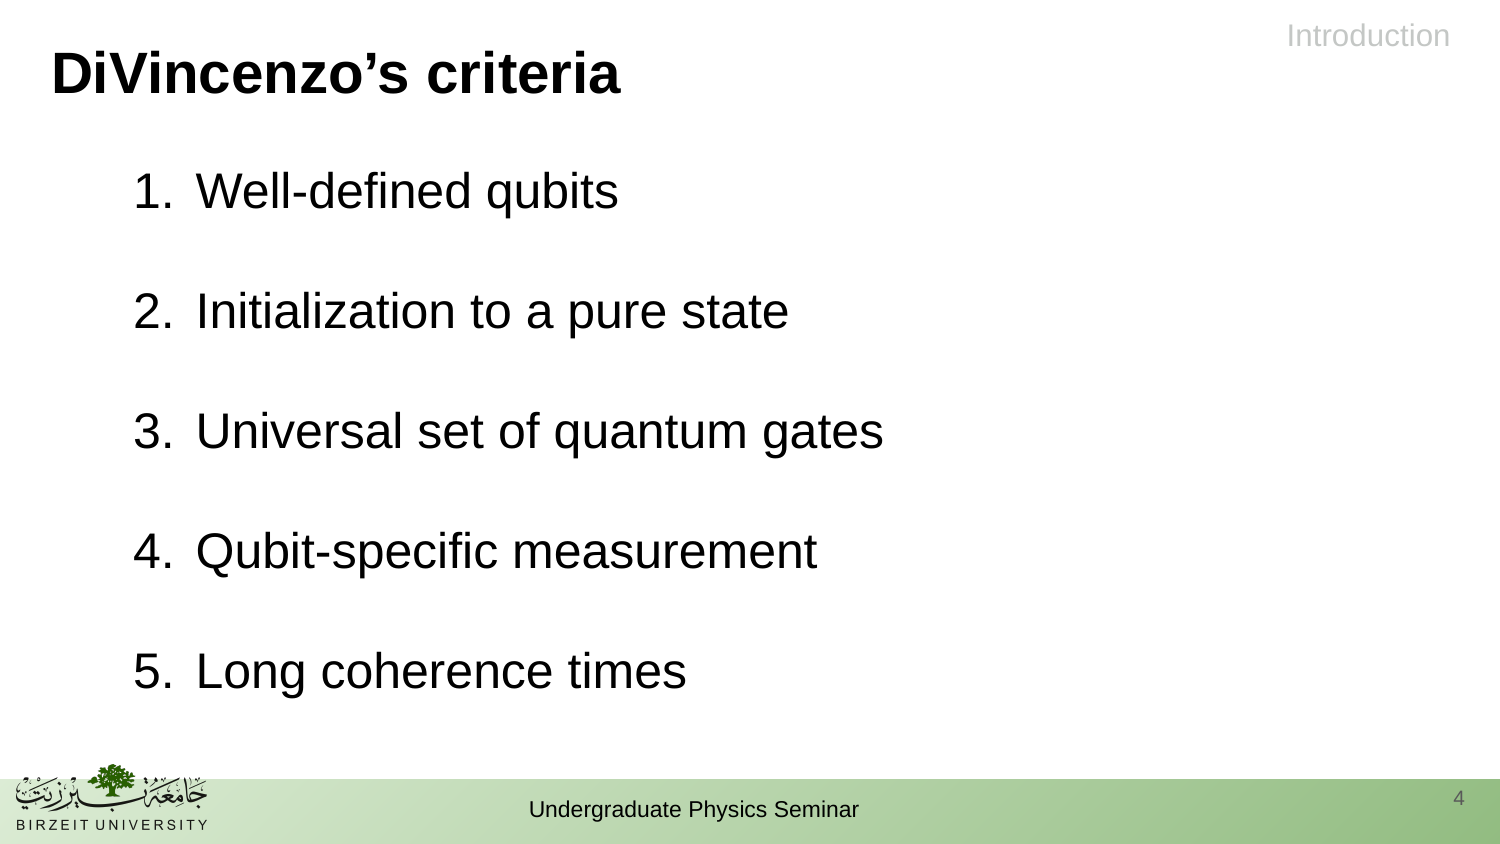

DiVincenzo’s criteria
Well-defined qubits

Initialization to a pure state

Universal set of quantum gates

Qubit-specific measurement

Long coherence times
4